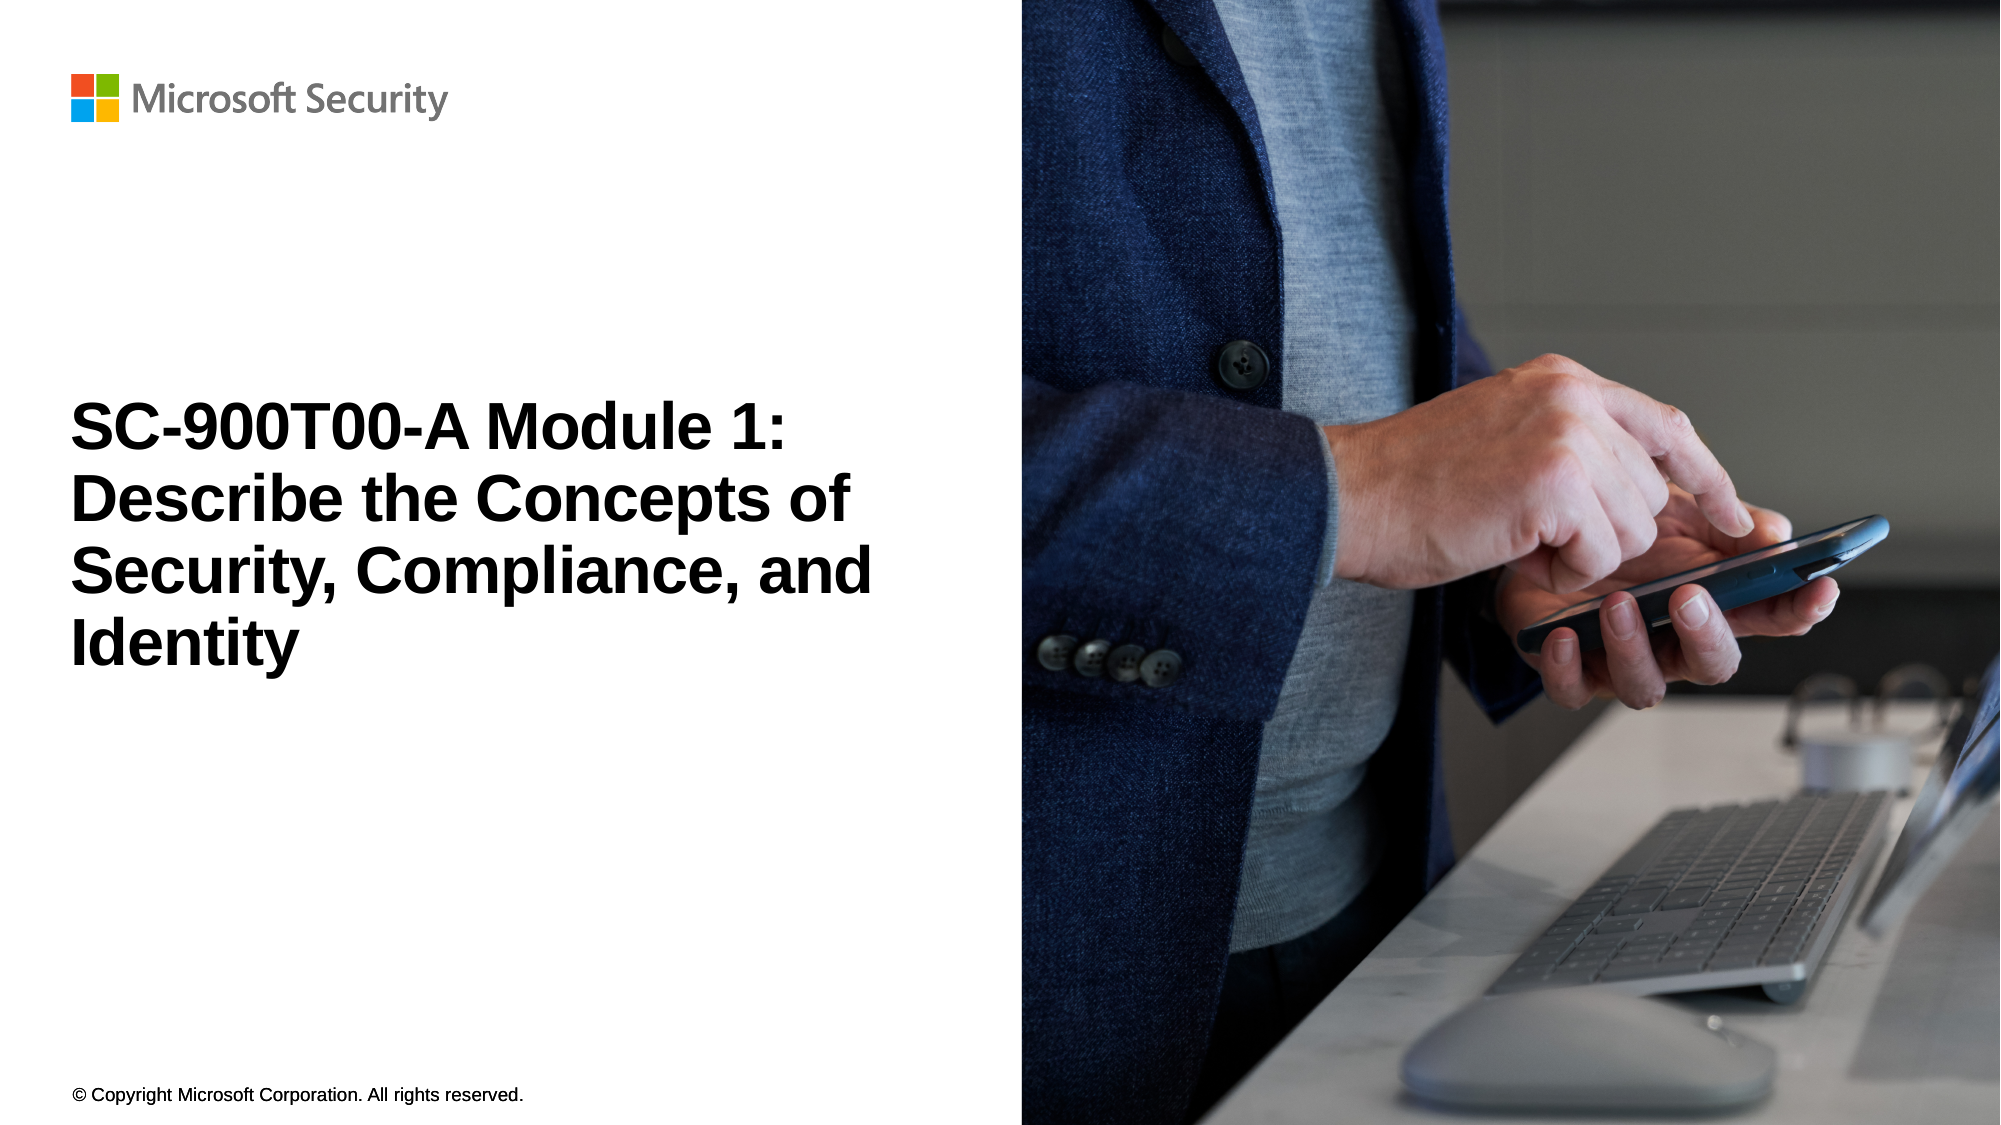

# SC-900T00-A Module 1: Describe the Concepts of Security, Compliance, and Identity